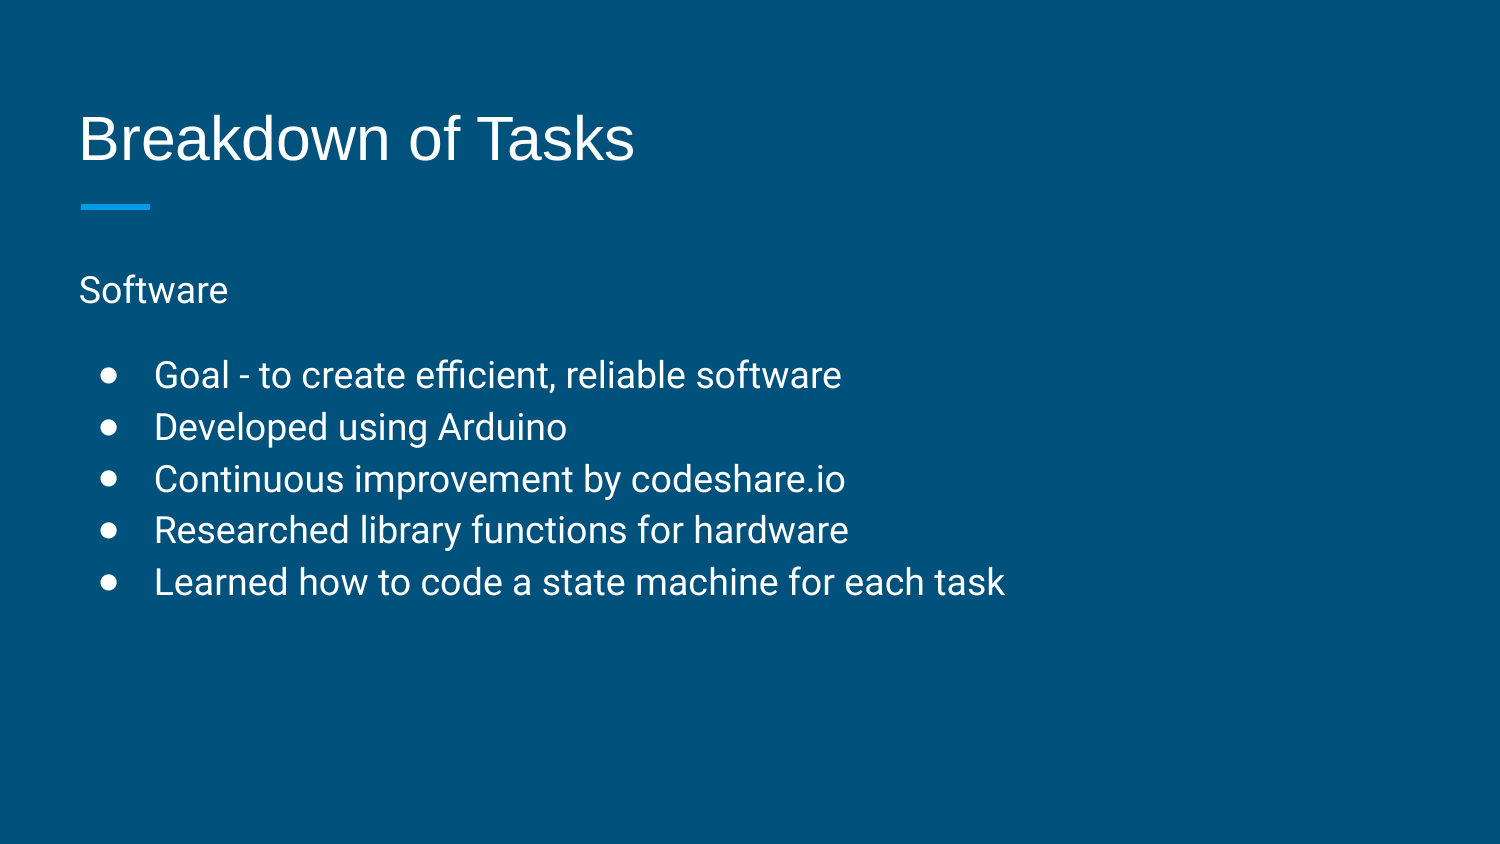

# Breakdown of Tasks
Software
Goal - to create efficient, reliable software
Developed using Arduino
Continuous improvement by codeshare.io
Researched library functions for hardware
Learned how to code a state machine for each task